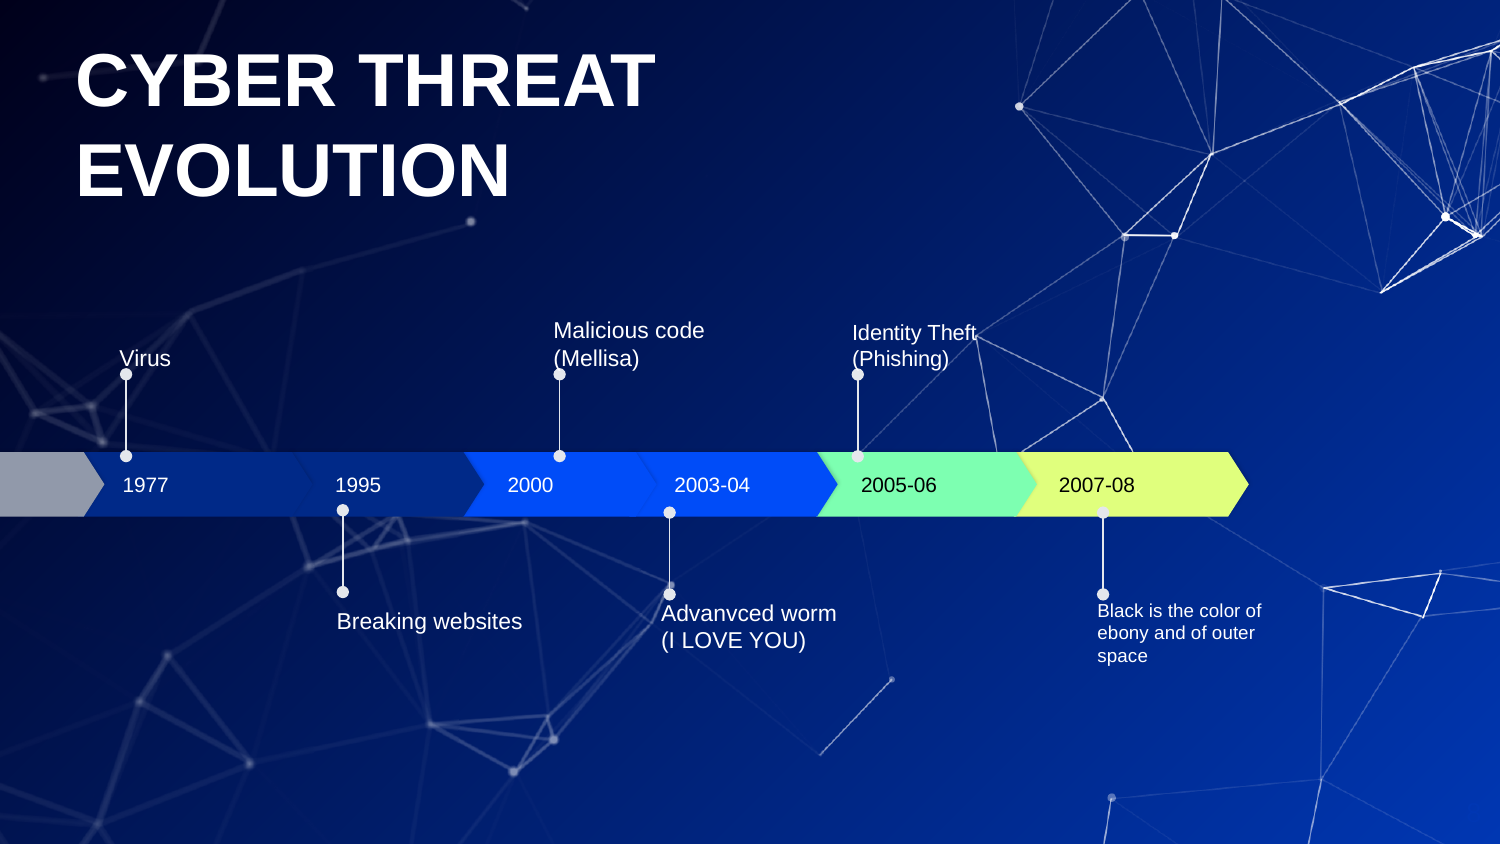

# CYBER THREAT EVOLUTION
Virus
Malicious code (Mellisa)
Identity Theft
(Phishing)

1977
1995
2000
2003-04
2005-06
2007-08
Advanvced worm
(I LOVE YOU)
Black is the color of ebony and of outer space
Breaking websites
8